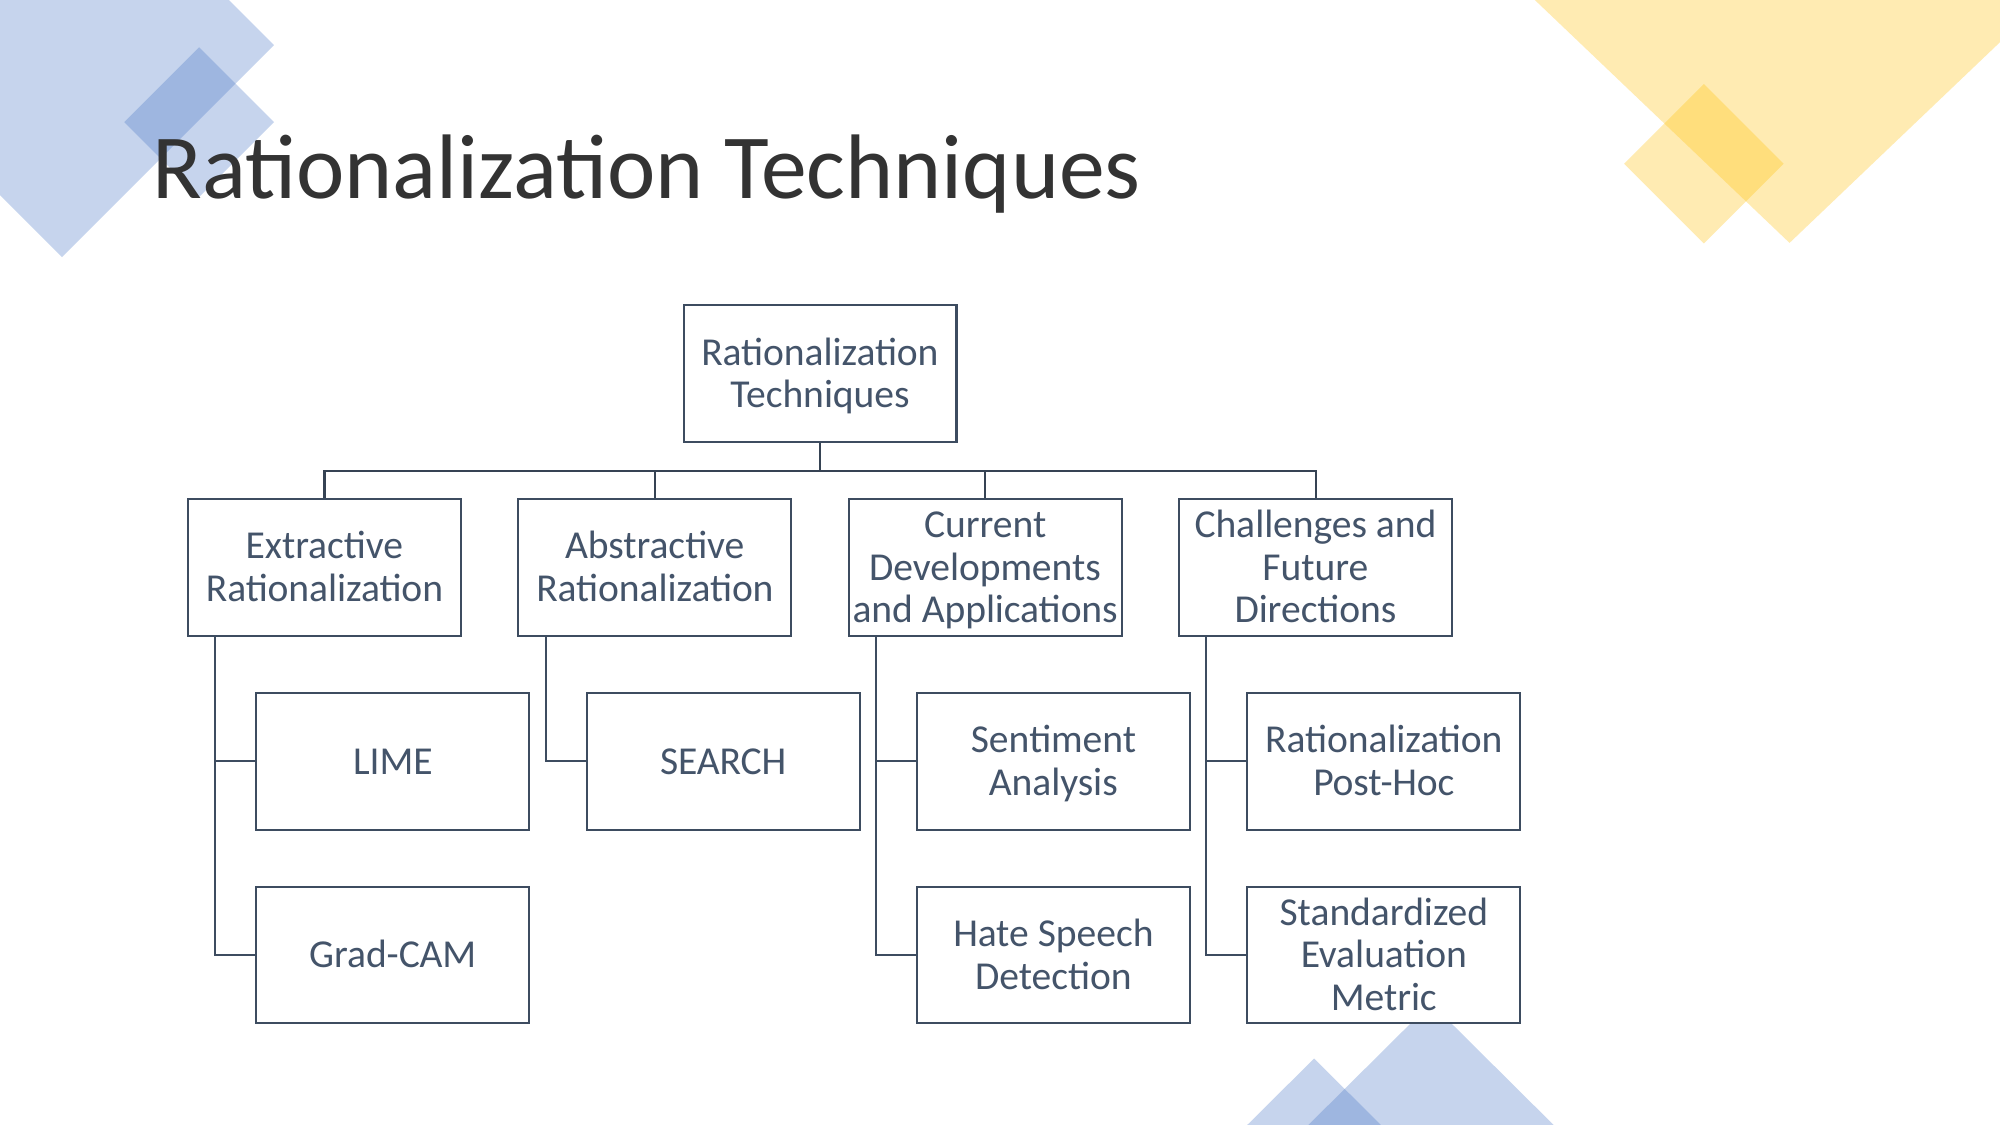

# Rationalization Techniques

Rationalization Techniques
Extractive Rationalization
LIME
Grad-CAM
Abstractive Rationalization
SEARCH
Current Developments and Applications
Sentiment Analysis
Hate Speech Detection
Challenges and Future Directions
Rationalization Post-Hoc
Standardized Evaluation Metric

10